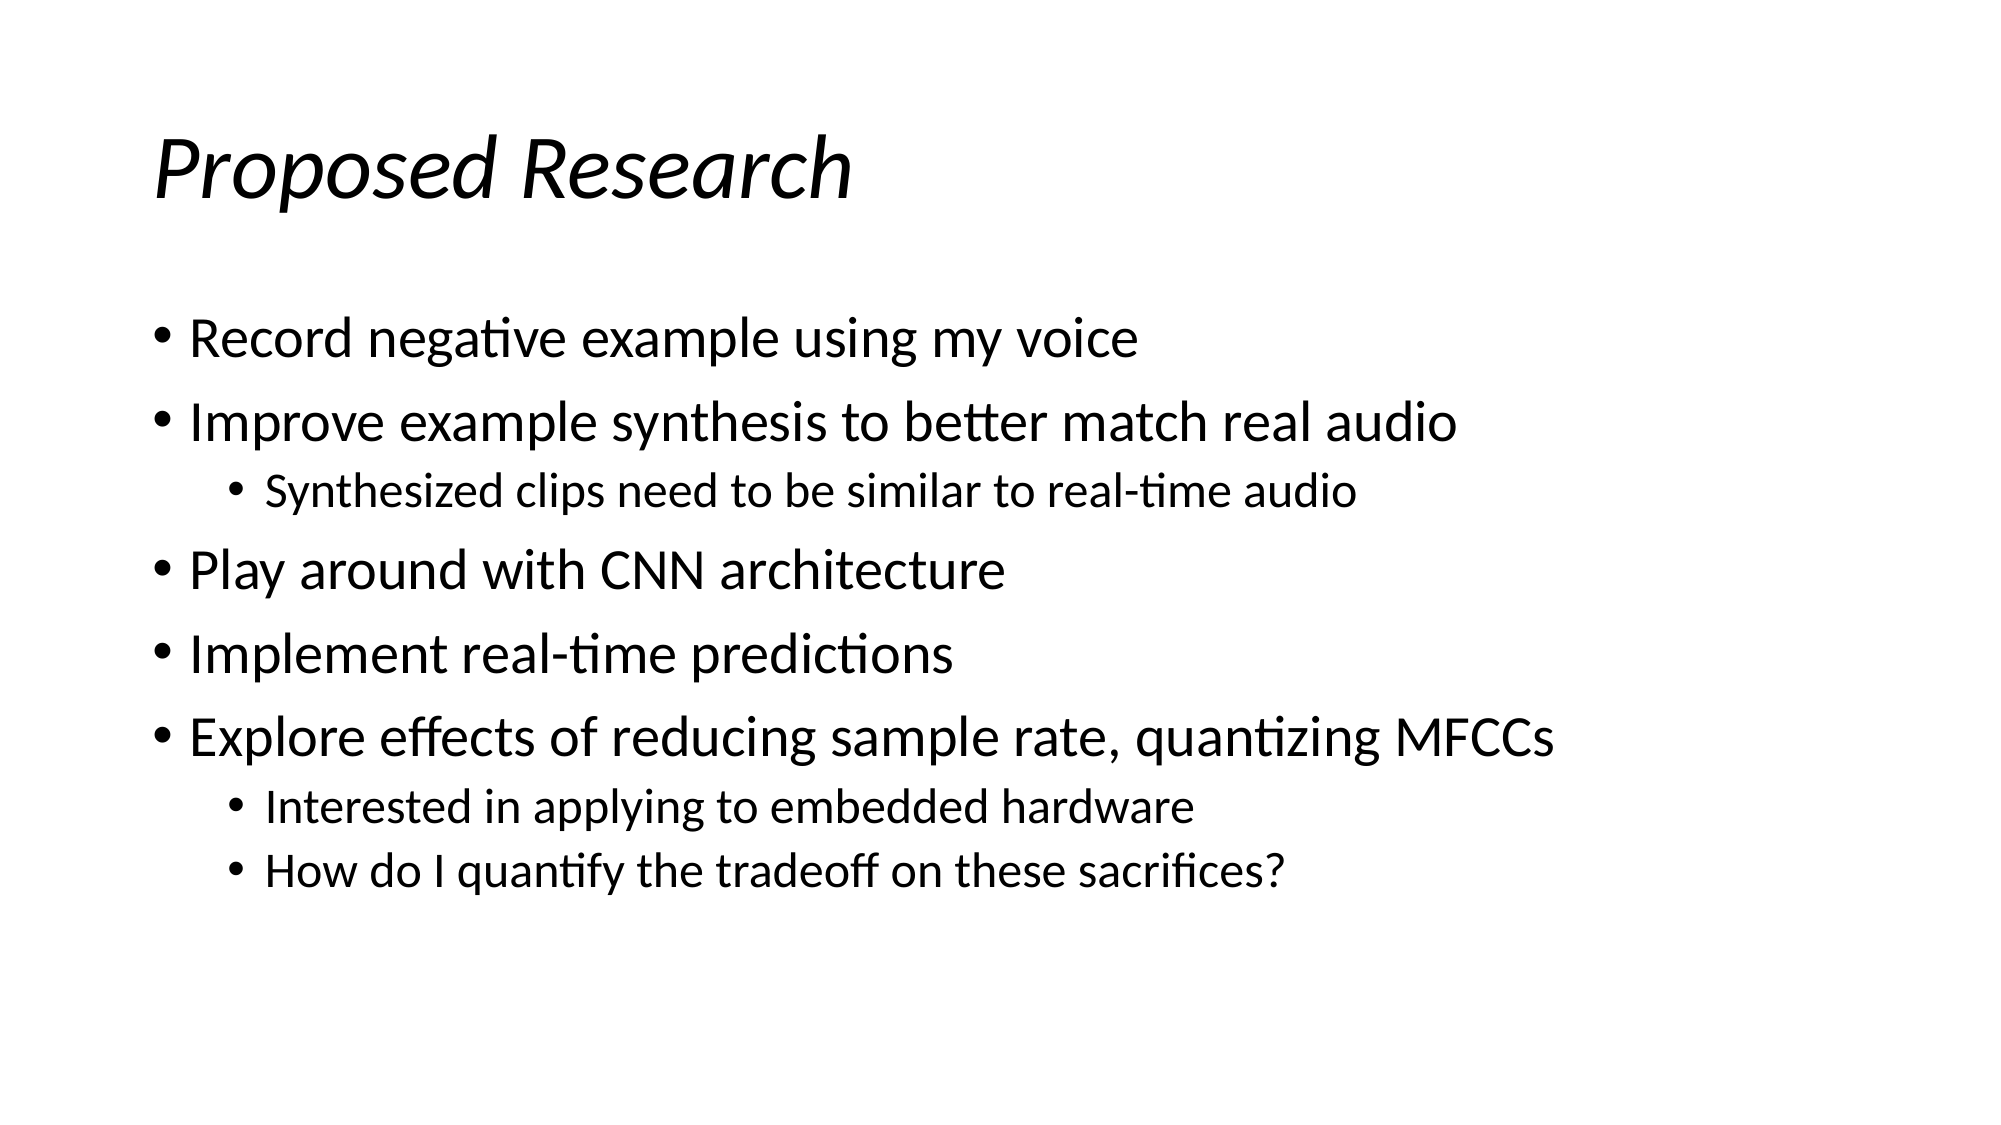

# Proposed Research
Record negative example using my voice
Improve example synthesis to better match real audio
Synthesized clips need to be similar to real-time audio
Play around with CNN architecture
Implement real-time predictions
Explore effects of reducing sample rate, quantizing MFCCs
Interested in applying to embedded hardware
How do I quantify the tradeoff on these sacrifices?